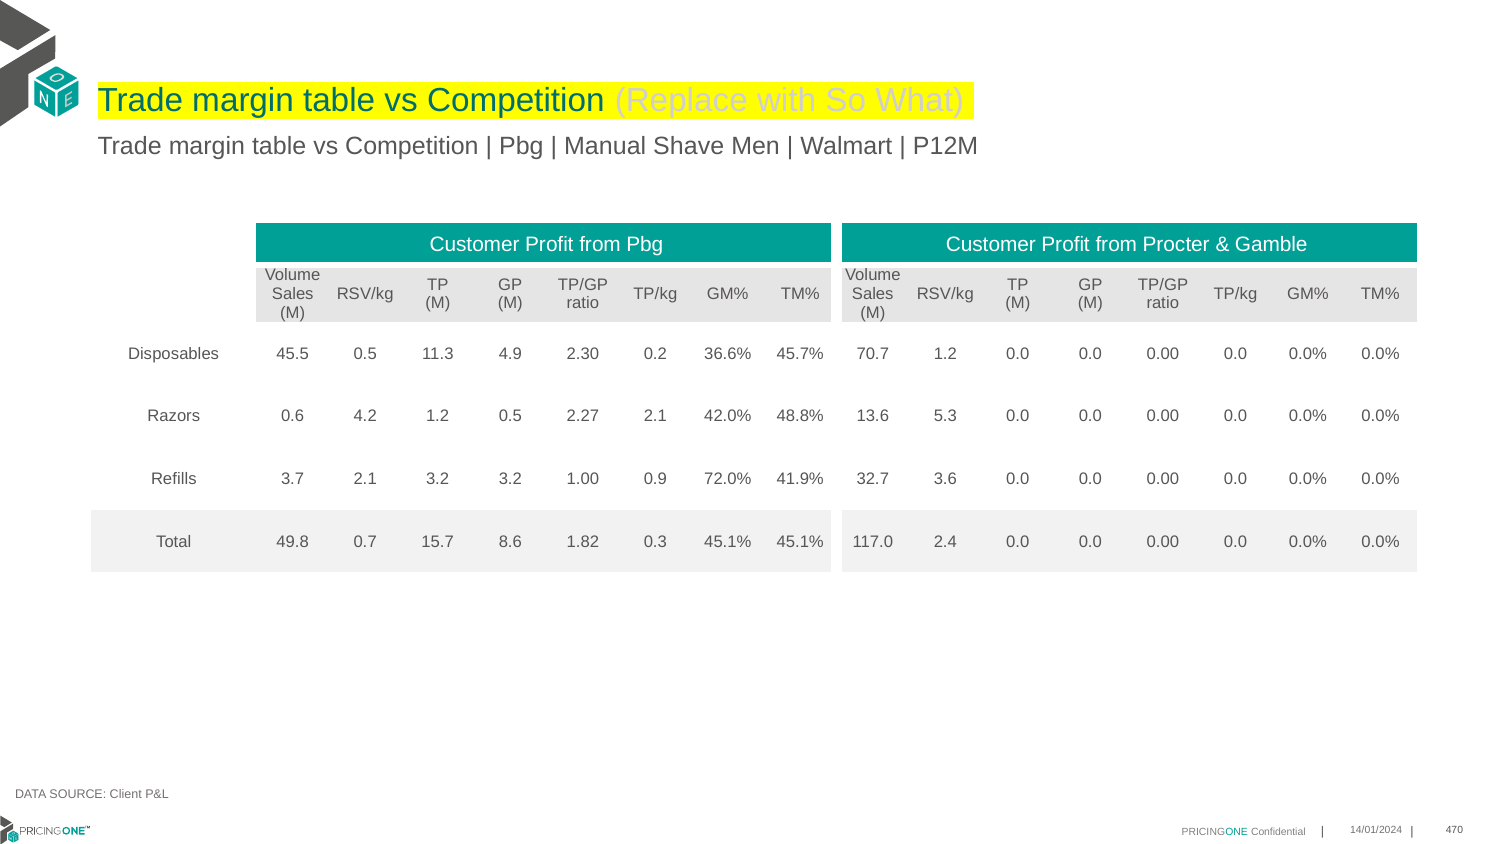

# Trade margin table vs Competition (Replace with So What)
Trade margin table vs Competition | Pbg | Manual Shave Men | Walmart | P12M
|  | Customer Profit from Pbg |  |  |  |  |  |  |  | Customer Profit from Procter & Gamble |  |  |  |  |  |  |  |
| --- | --- | --- | --- | --- | --- | --- | --- | --- | --- | --- | --- | --- | --- | --- | --- | --- |
|  | Volume Sales (M) | RSV/kg | TP (M) | GP (M) | TP/GP ratio | TP/kg | GM% | TM% | Volume Sales (M) | RSV/kg | TP (M) | GP (M) | TP/GP ratio | TP/kg | GM% | TM% |
| Disposables | 45.5 | 0.5 | 11.3 | 4.9 | 2.30 | 0.2 | 36.6% | 45.7% | 70.7 | 1.2 | 0.0 | 0.0 | 0.00 | 0.0 | 0.0% | 0.0% |
| Razors | 0.6 | 4.2 | 1.2 | 0.5 | 2.27 | 2.1 | 42.0% | 48.8% | 13.6 | 5.3 | 0.0 | 0.0 | 0.00 | 0.0 | 0.0% | 0.0% |
| Refills | 3.7 | 2.1 | 3.2 | 3.2 | 1.00 | 0.9 | 72.0% | 41.9% | 32.7 | 3.6 | 0.0 | 0.0 | 0.00 | 0.0 | 0.0% | 0.0% |
| Total | 49.8 | 0.7 | 15.7 | 8.6 | 1.82 | 0.3 | 45.1% | 45.1% | 117.0 | 2.4 | 0.0 | 0.0 | 0.00 | 0.0 | 0.0% | 0.0% |
DATA SOURCE: Client P&L

14/01/2024
470